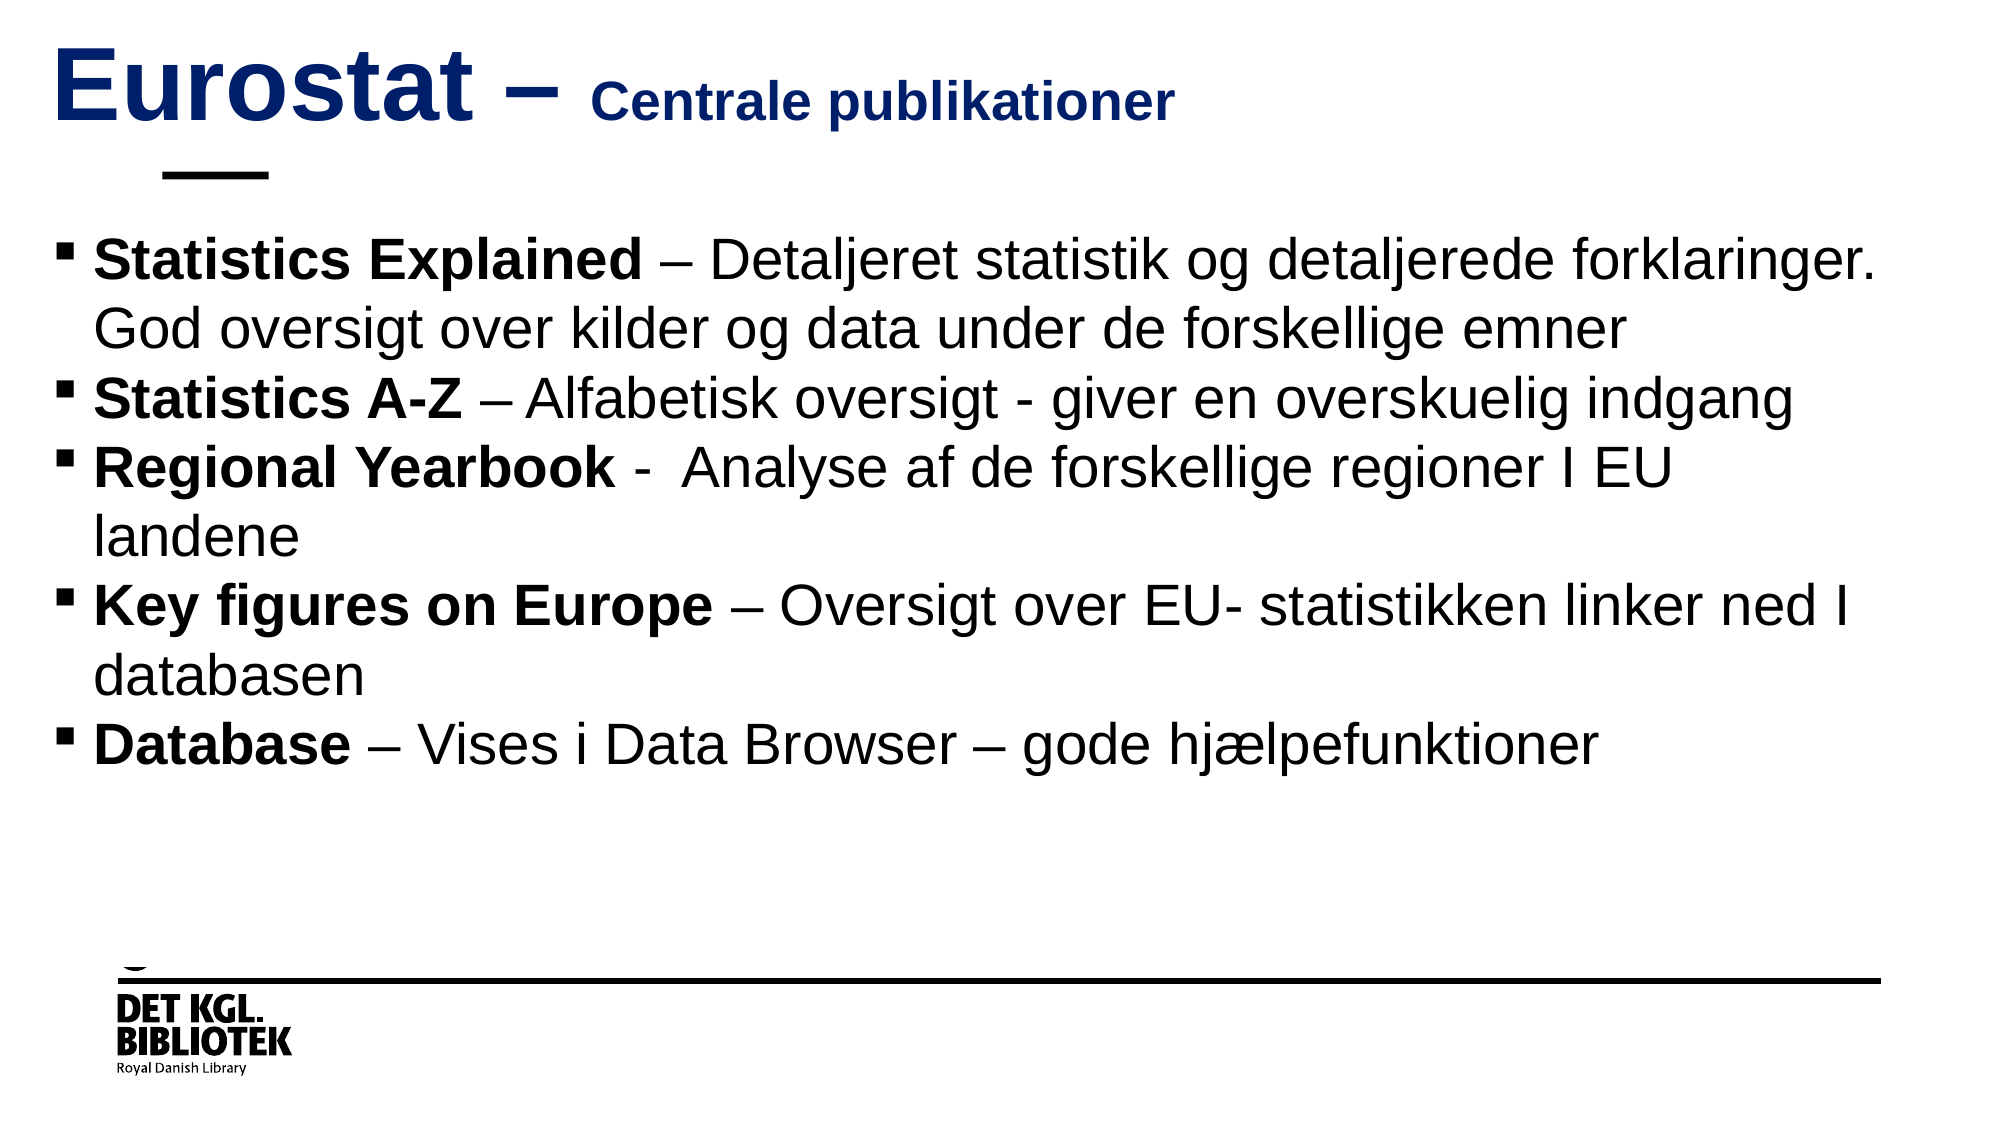

# Eurostat – Centrale publikationer
Statistics Explained – Detaljeret statistik og detaljerede forklaringer. God oversigt over kilder og data under de forskellige emner
Statistics A-Z – Alfabetisk oversigt - giver en overskuelig indgang
Regional Yearbook -  Analyse af de forskellige regioner I EU landene
Key figures on Europe – Oversigt over EU- statistikken linker ned I databasen
Database – Vises i Data Browser – gode hjælpefunktioner